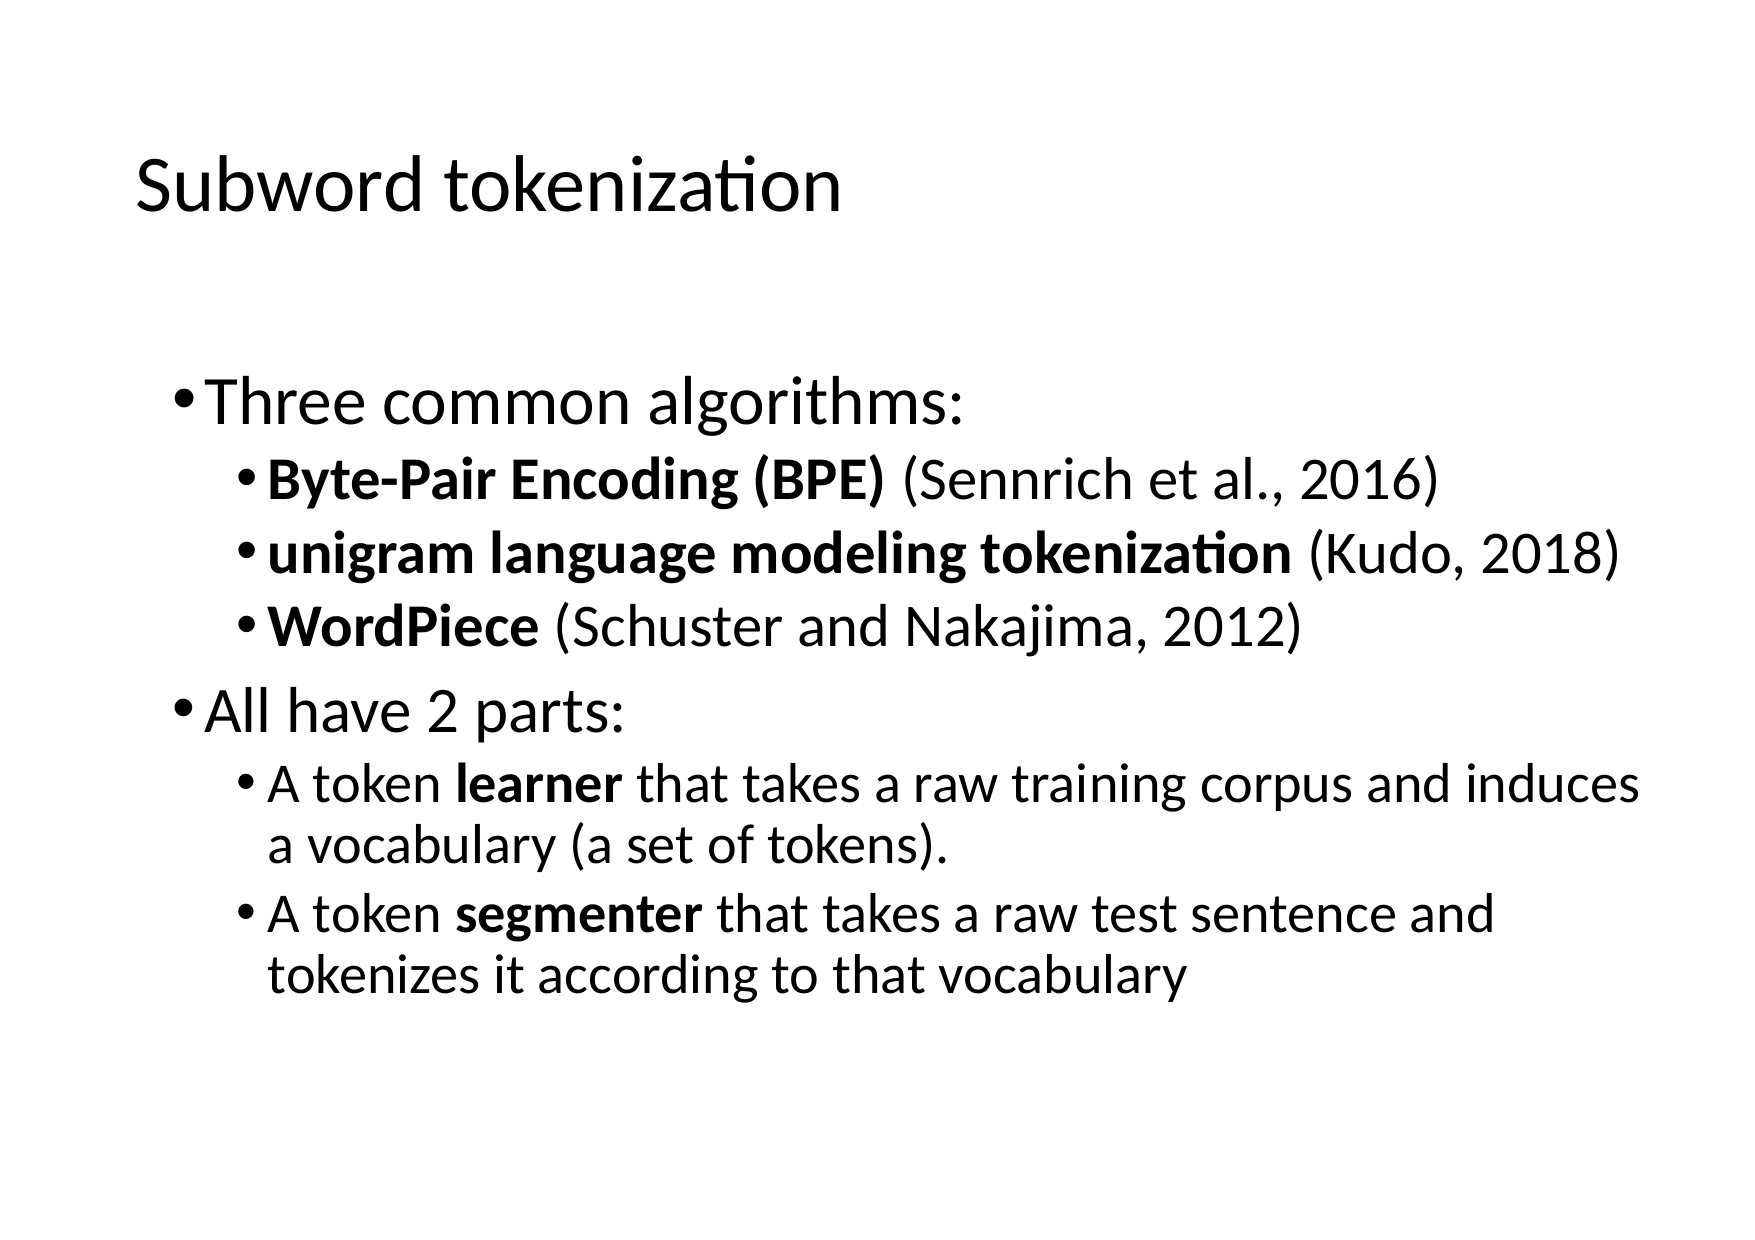

# Subword tokenization
Three common algorithms:
Byte-Pair Encoding (BPE) (Sennrich et al., 2016)
unigram language modeling tokenization (Kudo, 2018)
WordPiece (Schuster and Nakajima, 2012)
All have 2 parts:
A token learner that takes a raw training corpus and induces a vocabulary (a set of tokens).
A token segmenter that takes a raw test sentence and tokenizes it according to that vocabulary